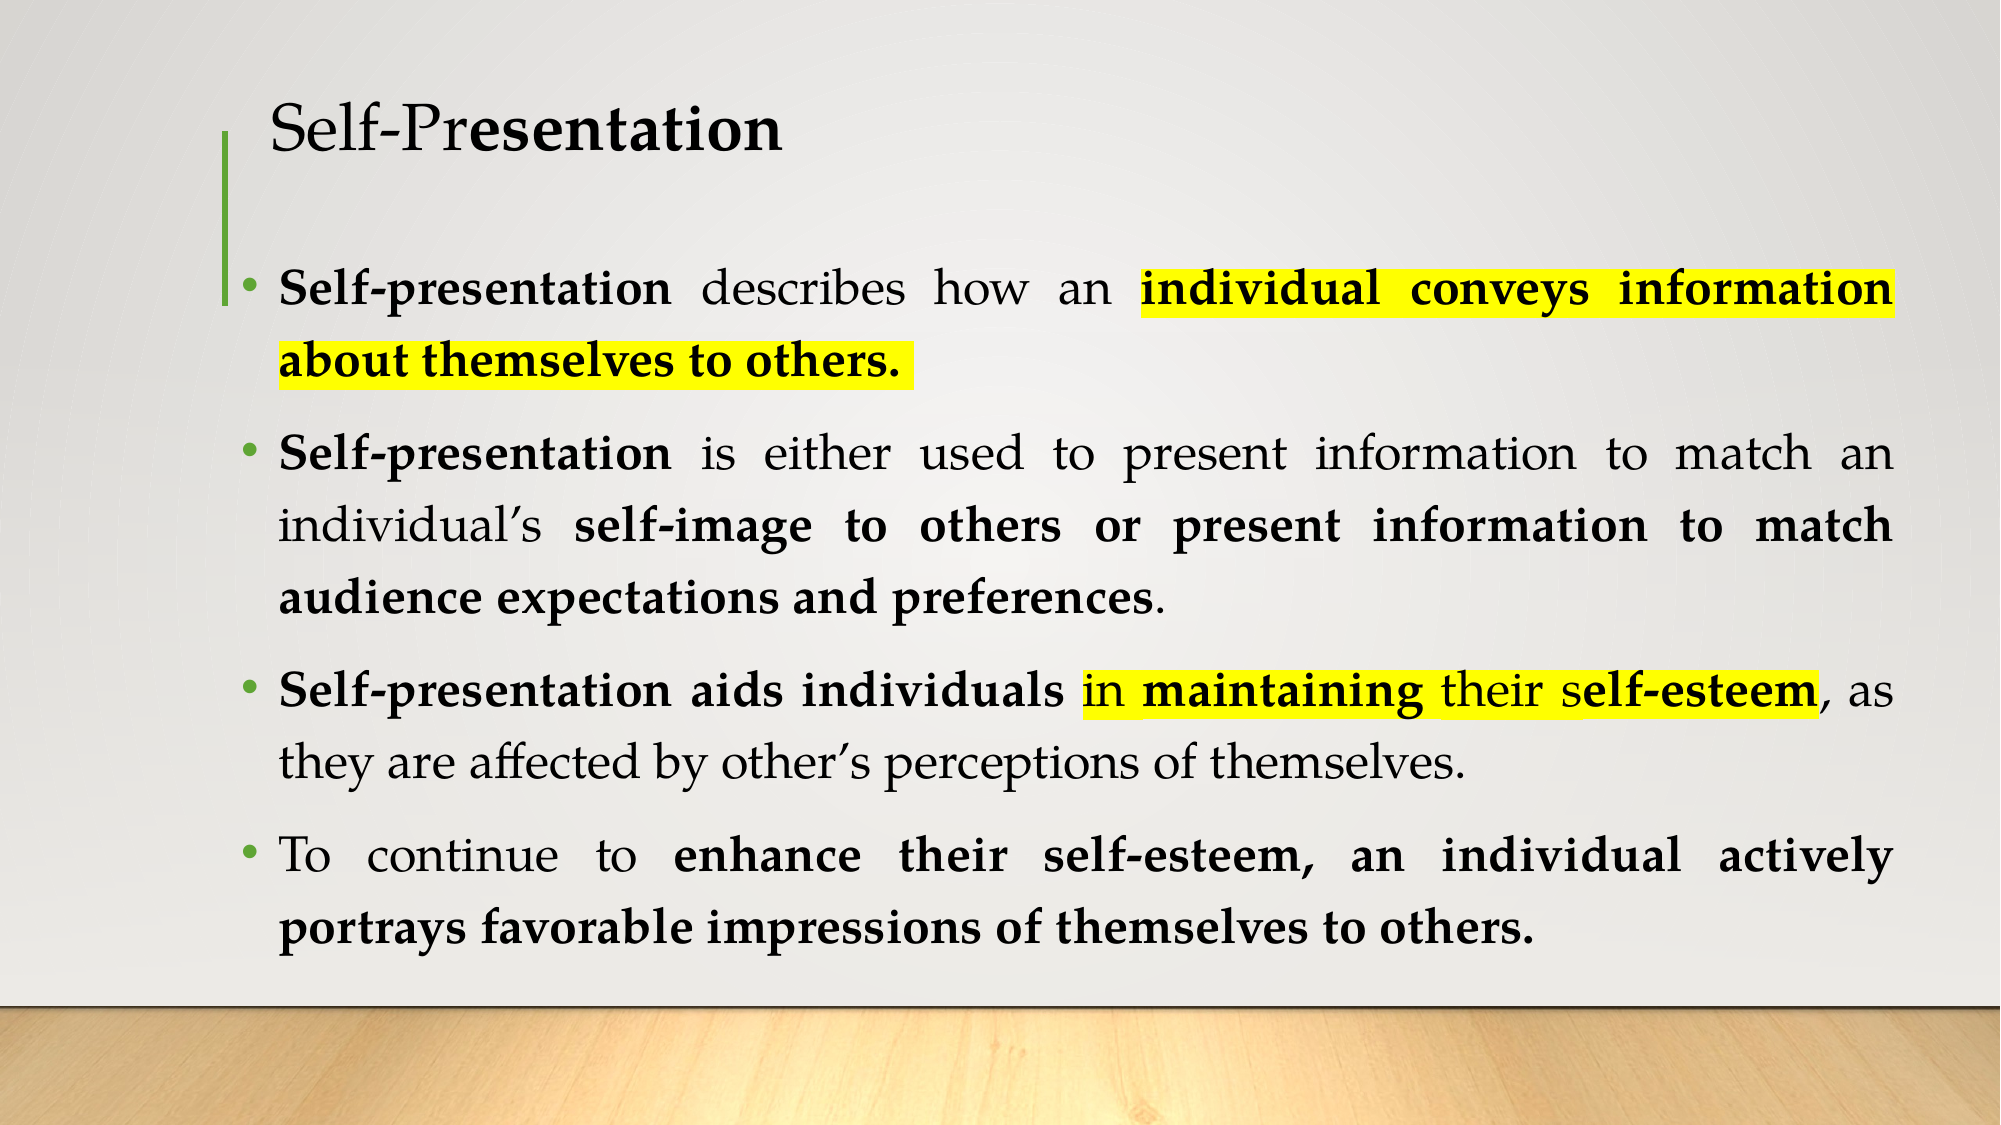

# Self-Presentation
Self-presentation describes how an individual conveys information about themselves to others.
Self-presentation is either used to present information to match an individual’s self-image to others or present information to match audience expectations and preferences.
Self-presentation aids individuals in maintaining their self-esteem, as they are affected by other’s perceptions of themselves.
To continue to enhance their self-esteem, an individual actively portrays favorable impressions of themselves to others.